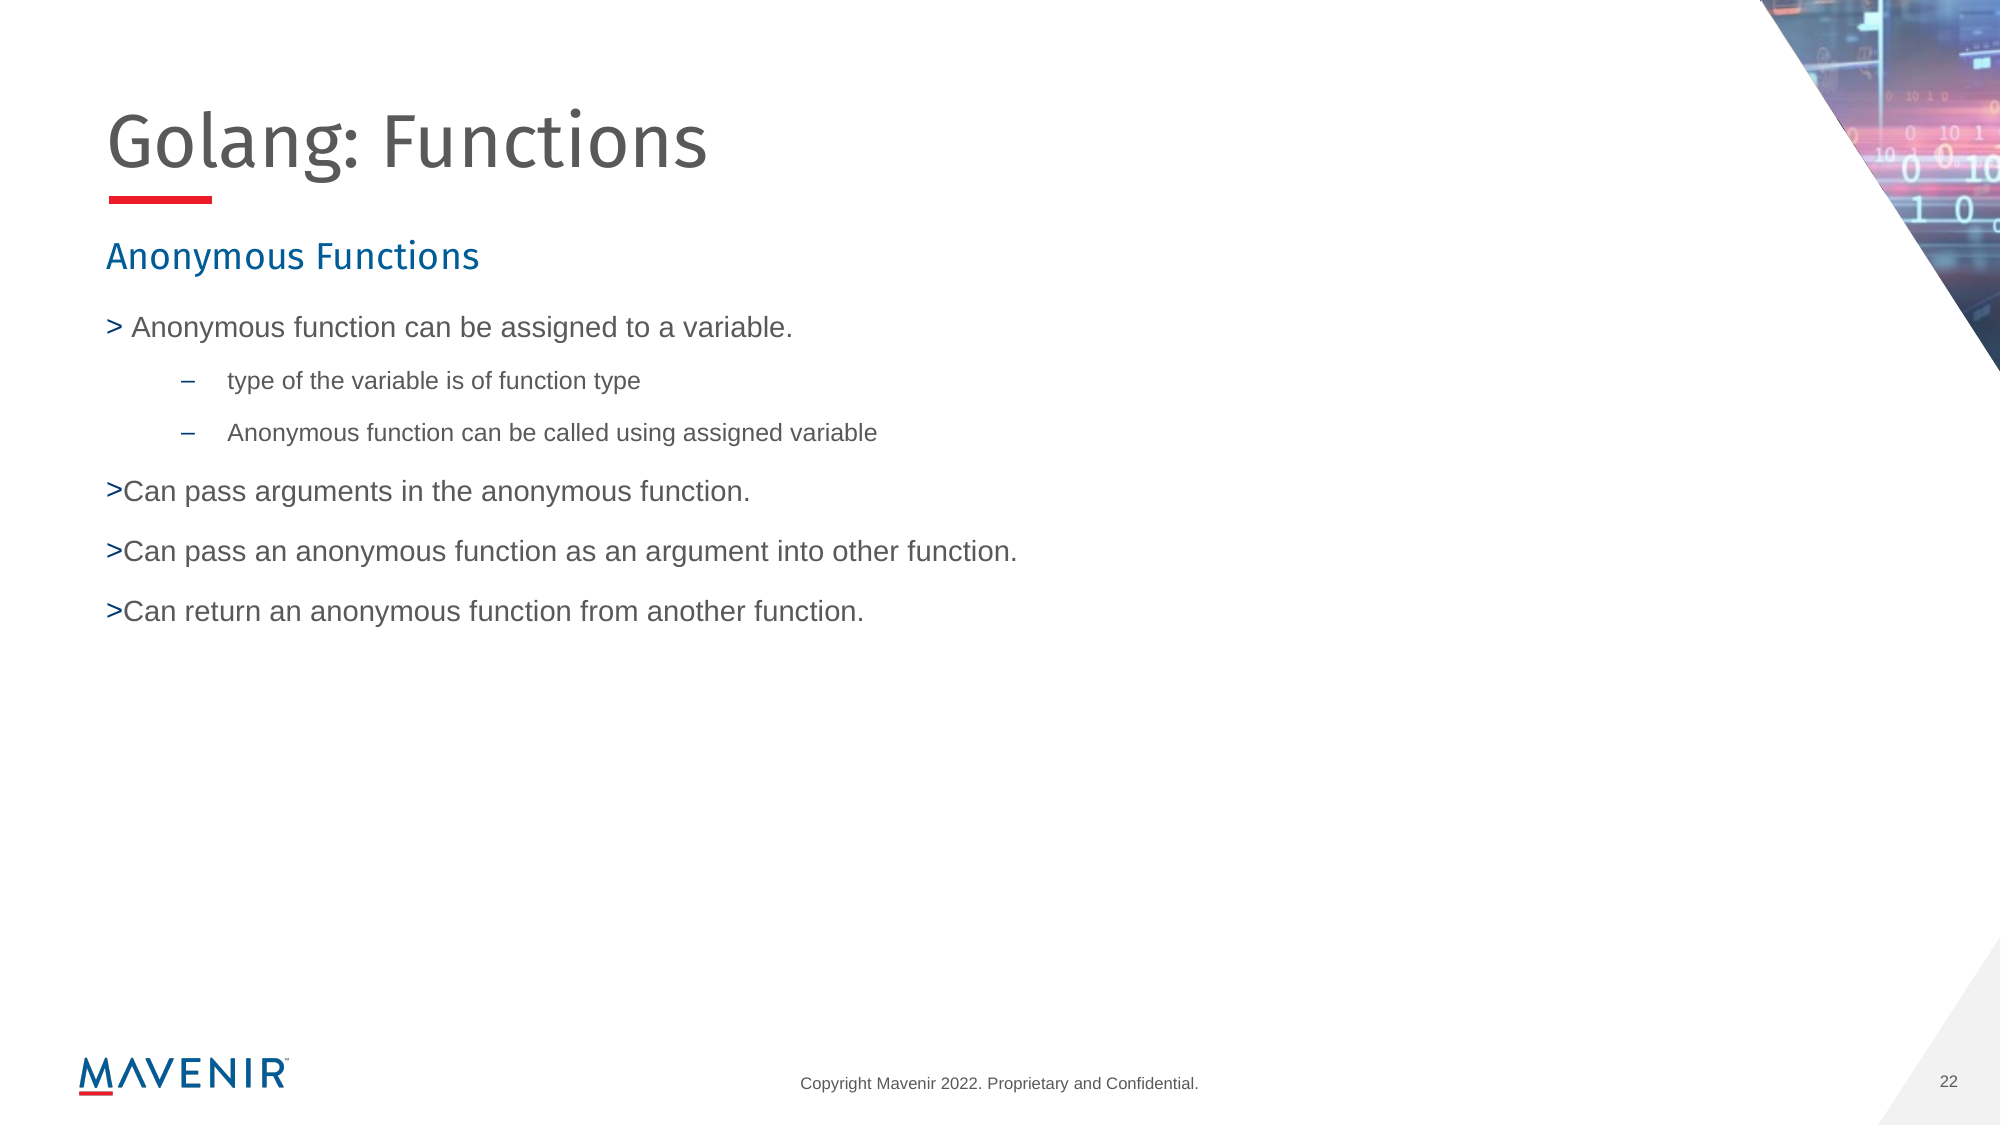

# Golang: Functions
Anonymous Functions
 Anonymous function can be assigned to a variable.
type of the variable is of function type
Anonymous function can be called using assigned variable
Can pass arguments in the anonymous function.
Can pass an anonymous function as an argument into other function.
Can return an anonymous function from another function.